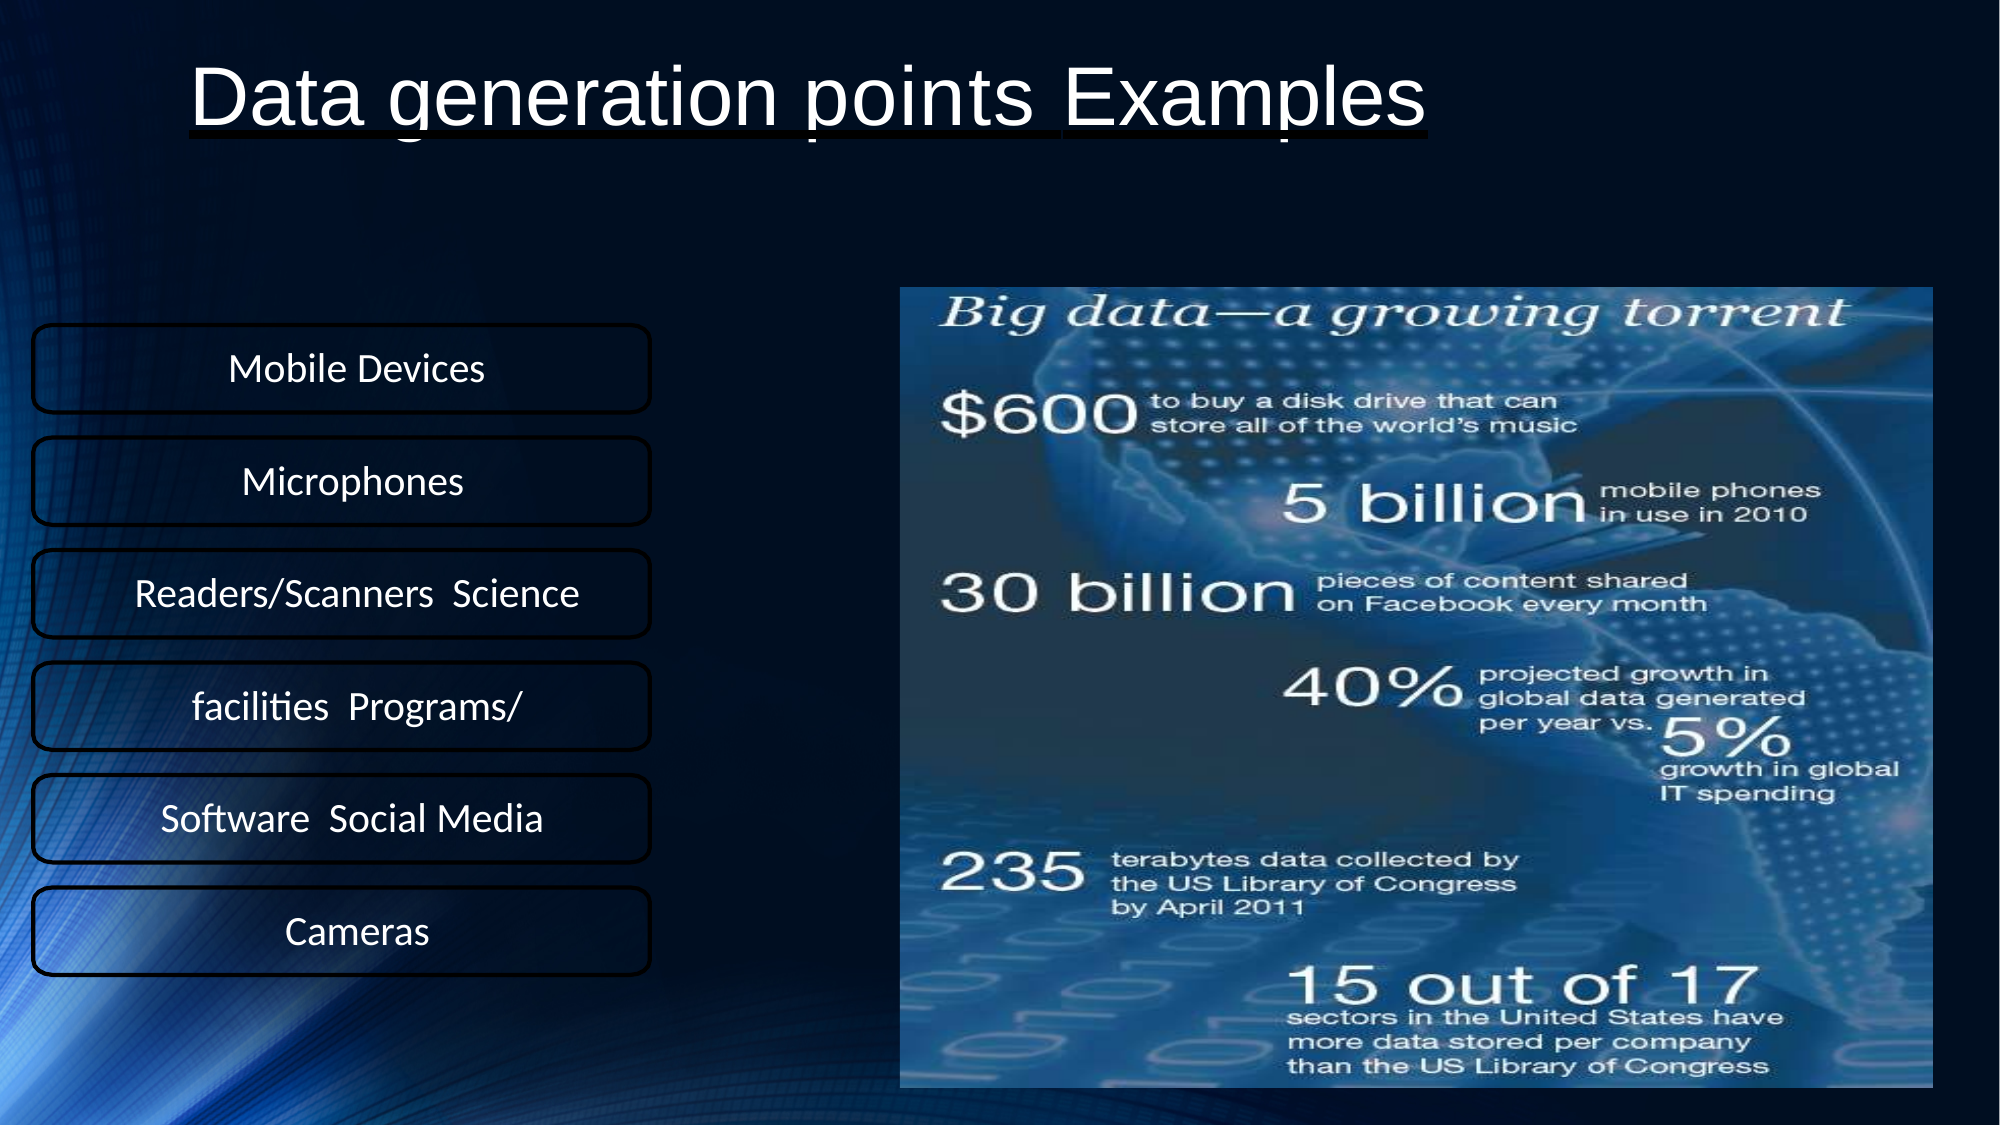

# Data generation points Examples

Mobile Devices
Microphones  Readers/Scanners  Science facilities  Programs/ Software  Social Media  Cameras